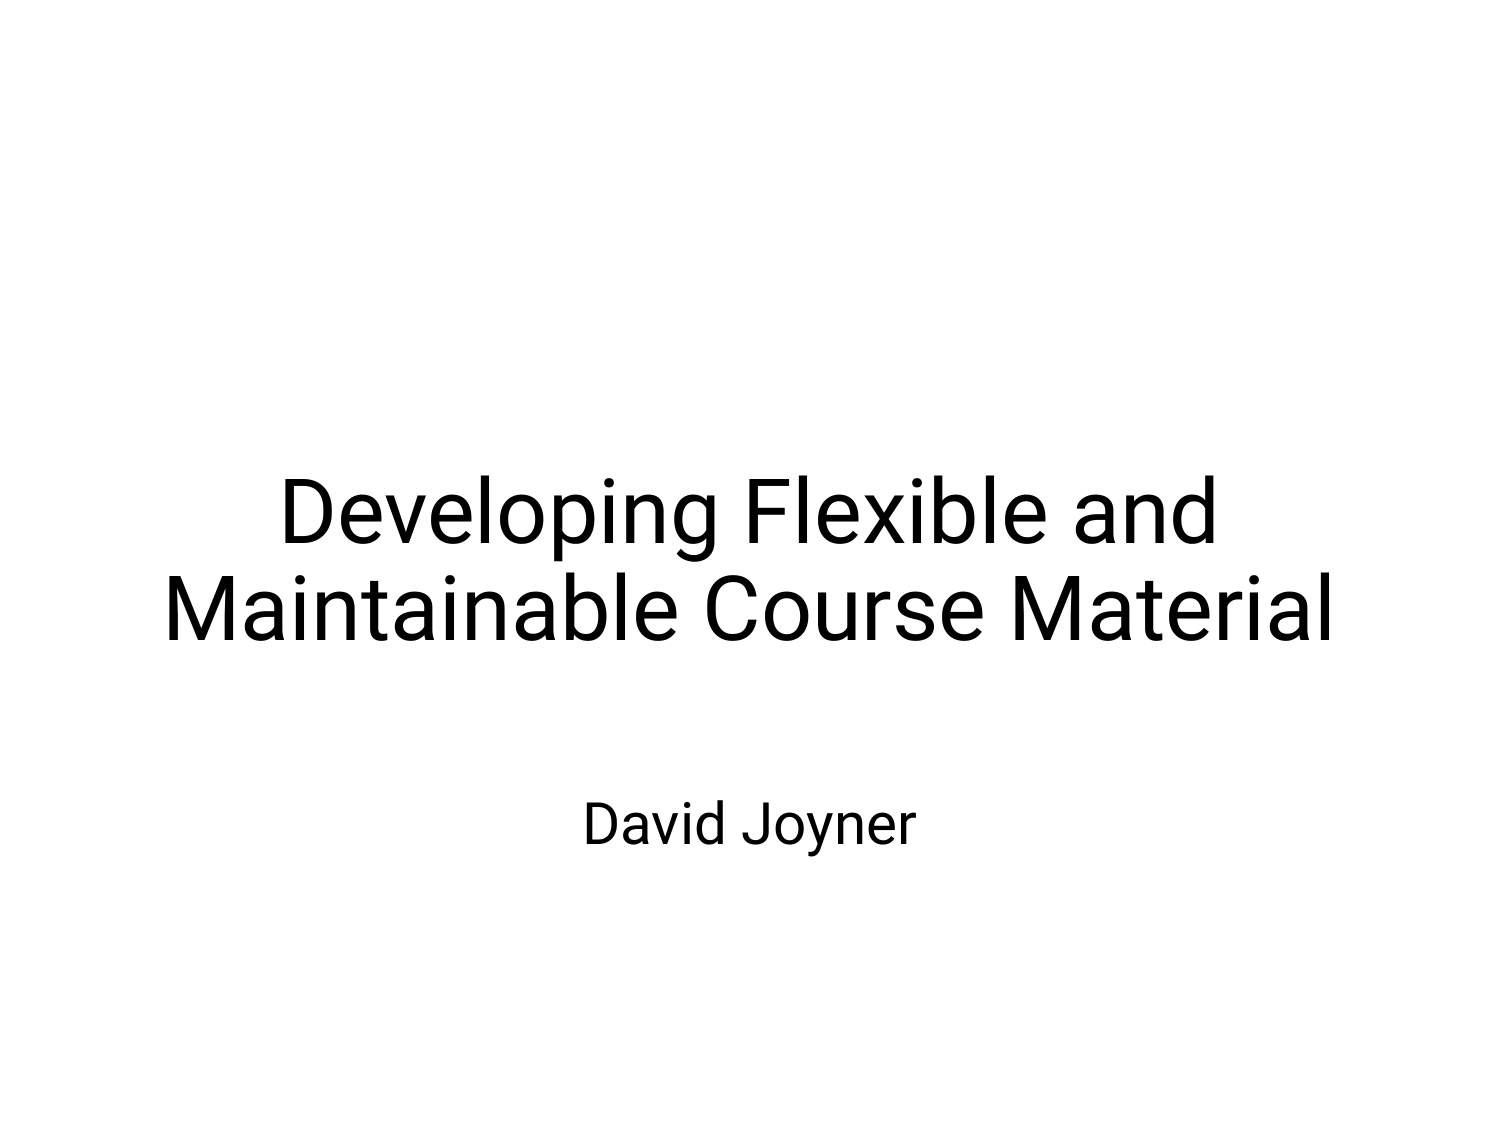

# Developing Flexible and Maintainable Course Material
David Joyner